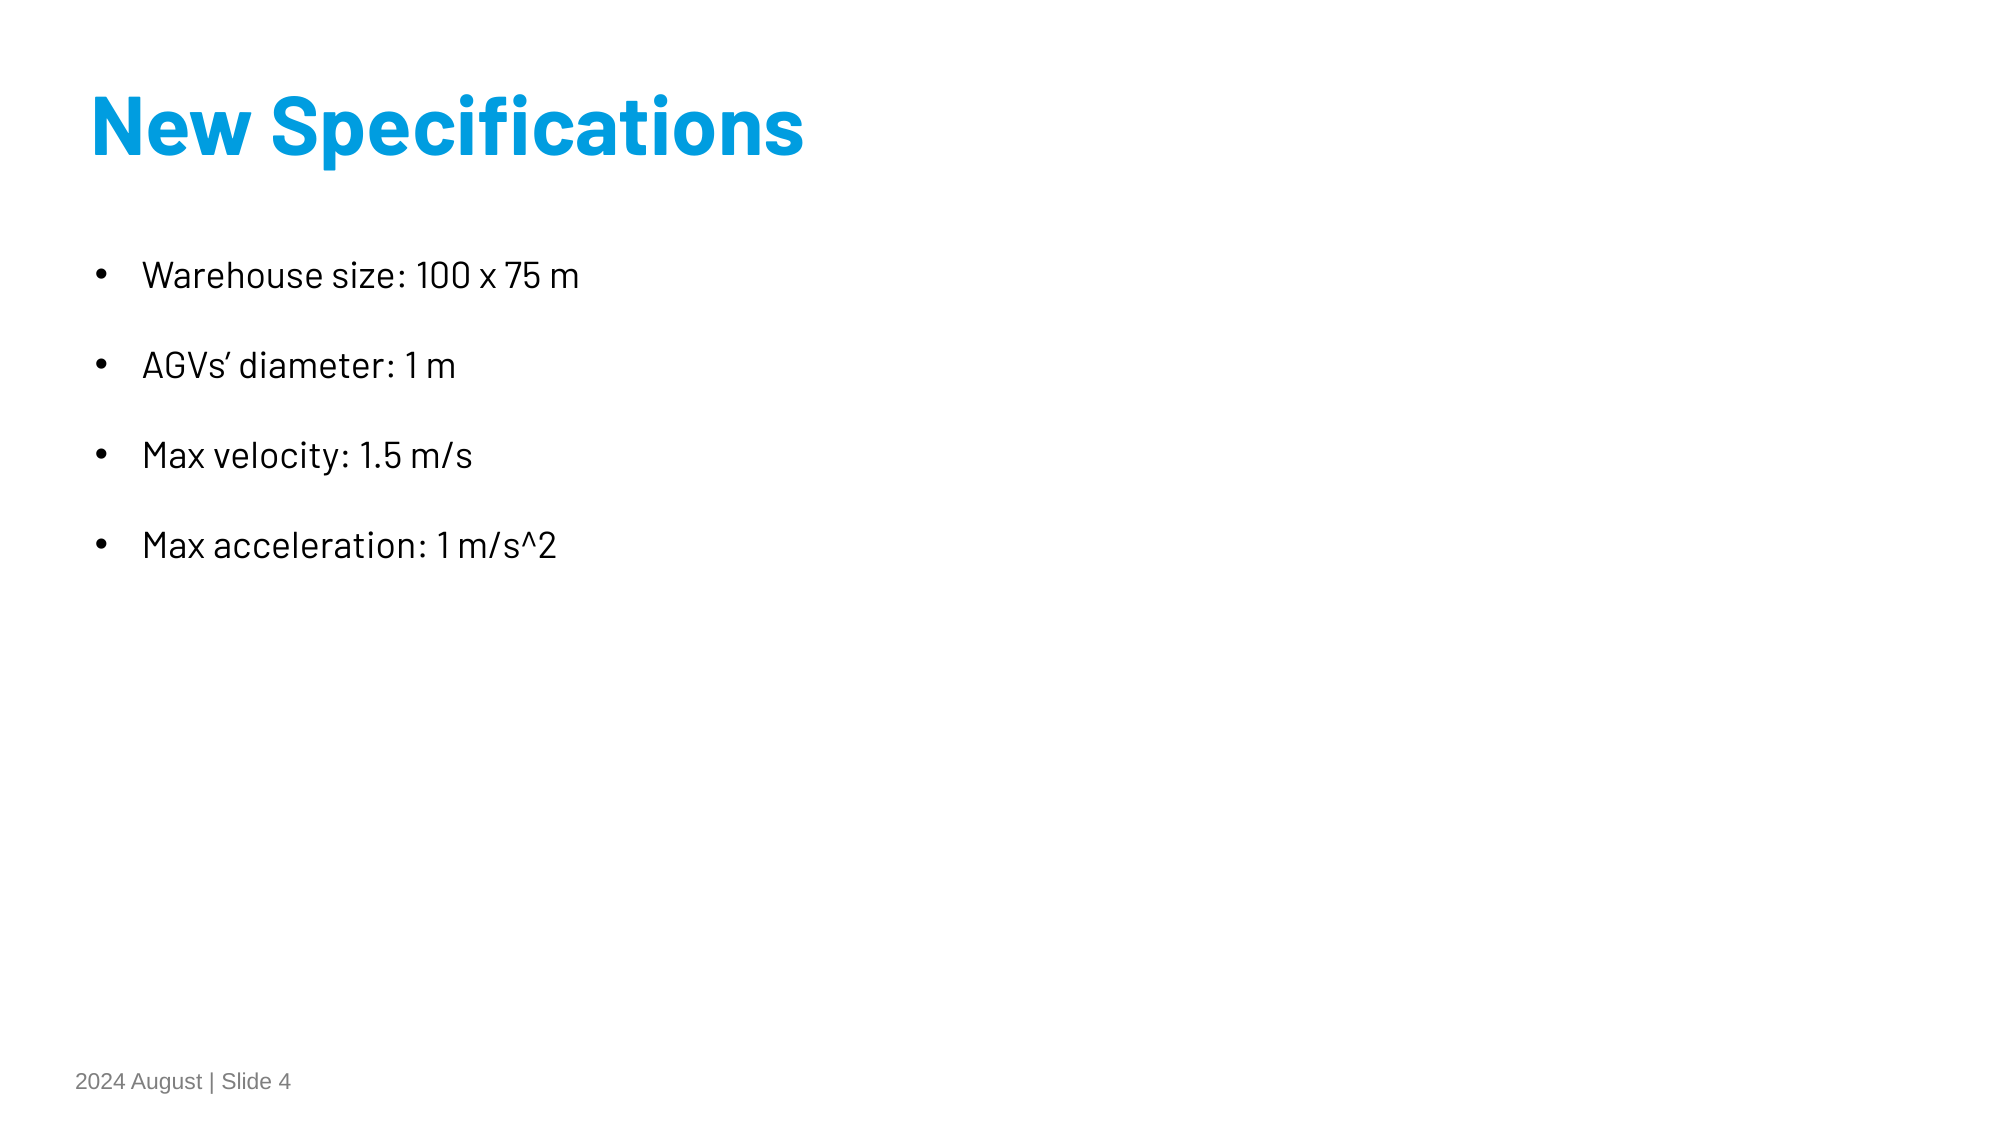

New Specifications
Warehouse size: 100 x 75 m
AGVs’ diameter: 1 m
Max velocity: 1.5 m/s
Max acceleration: 1 m/s^2

2024 August | Slide 4